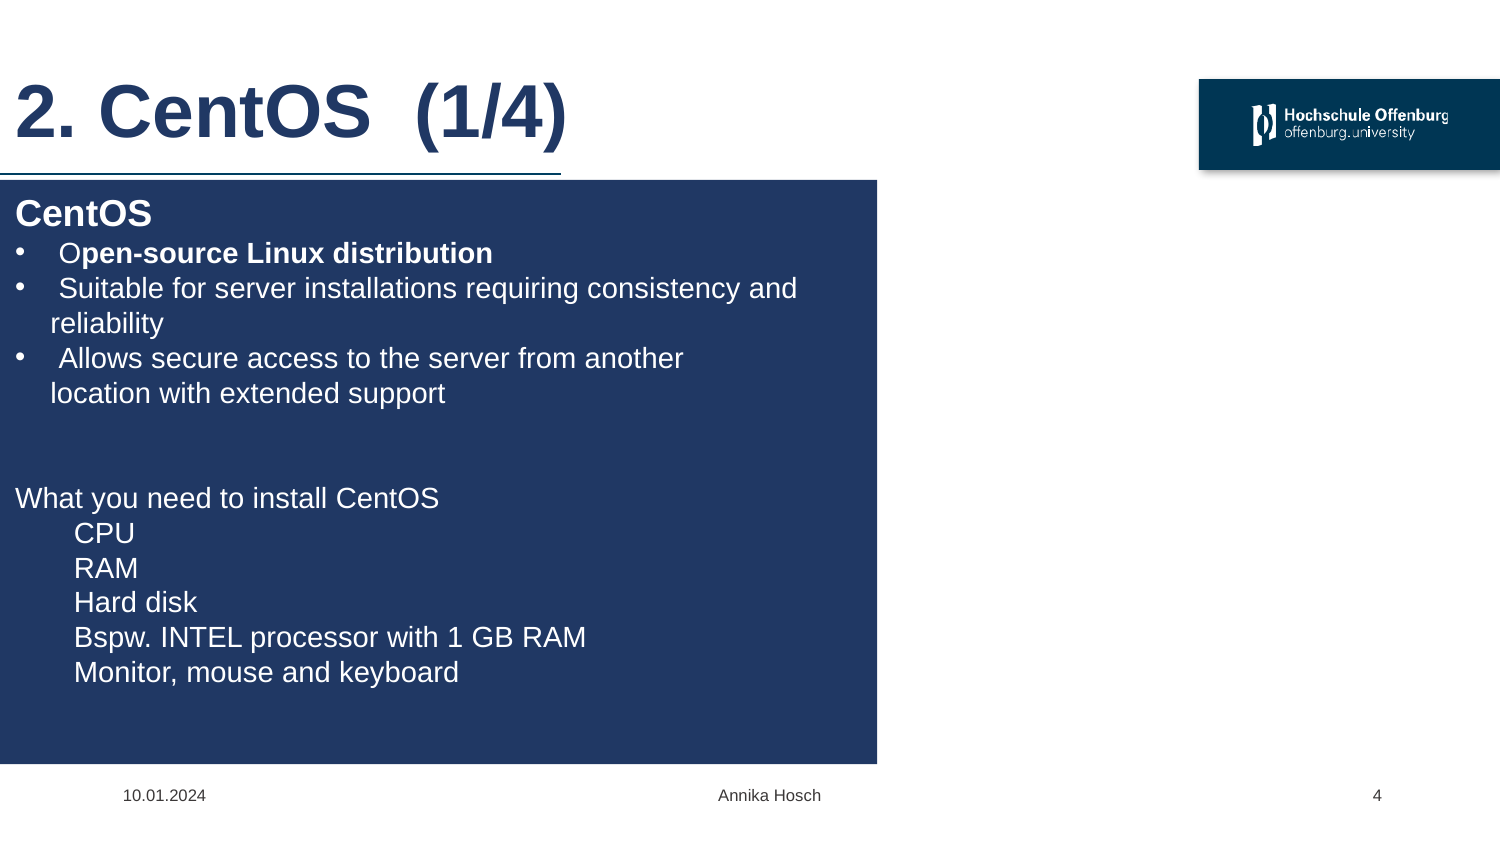

# 2. CentOS  (1/4)

CentOS
 Open-source Linux distribution
 Suitable for server installations requiring consistency and reliability
 Allows secure access to the server from another location with extended support

What you need to install CentOS
CPU
RAM
Hard disk
Bspw. INTEL processor with 1 GB RAM
Monitor, mouse and keyboard

 10.01.2024				Annika Hosch
4